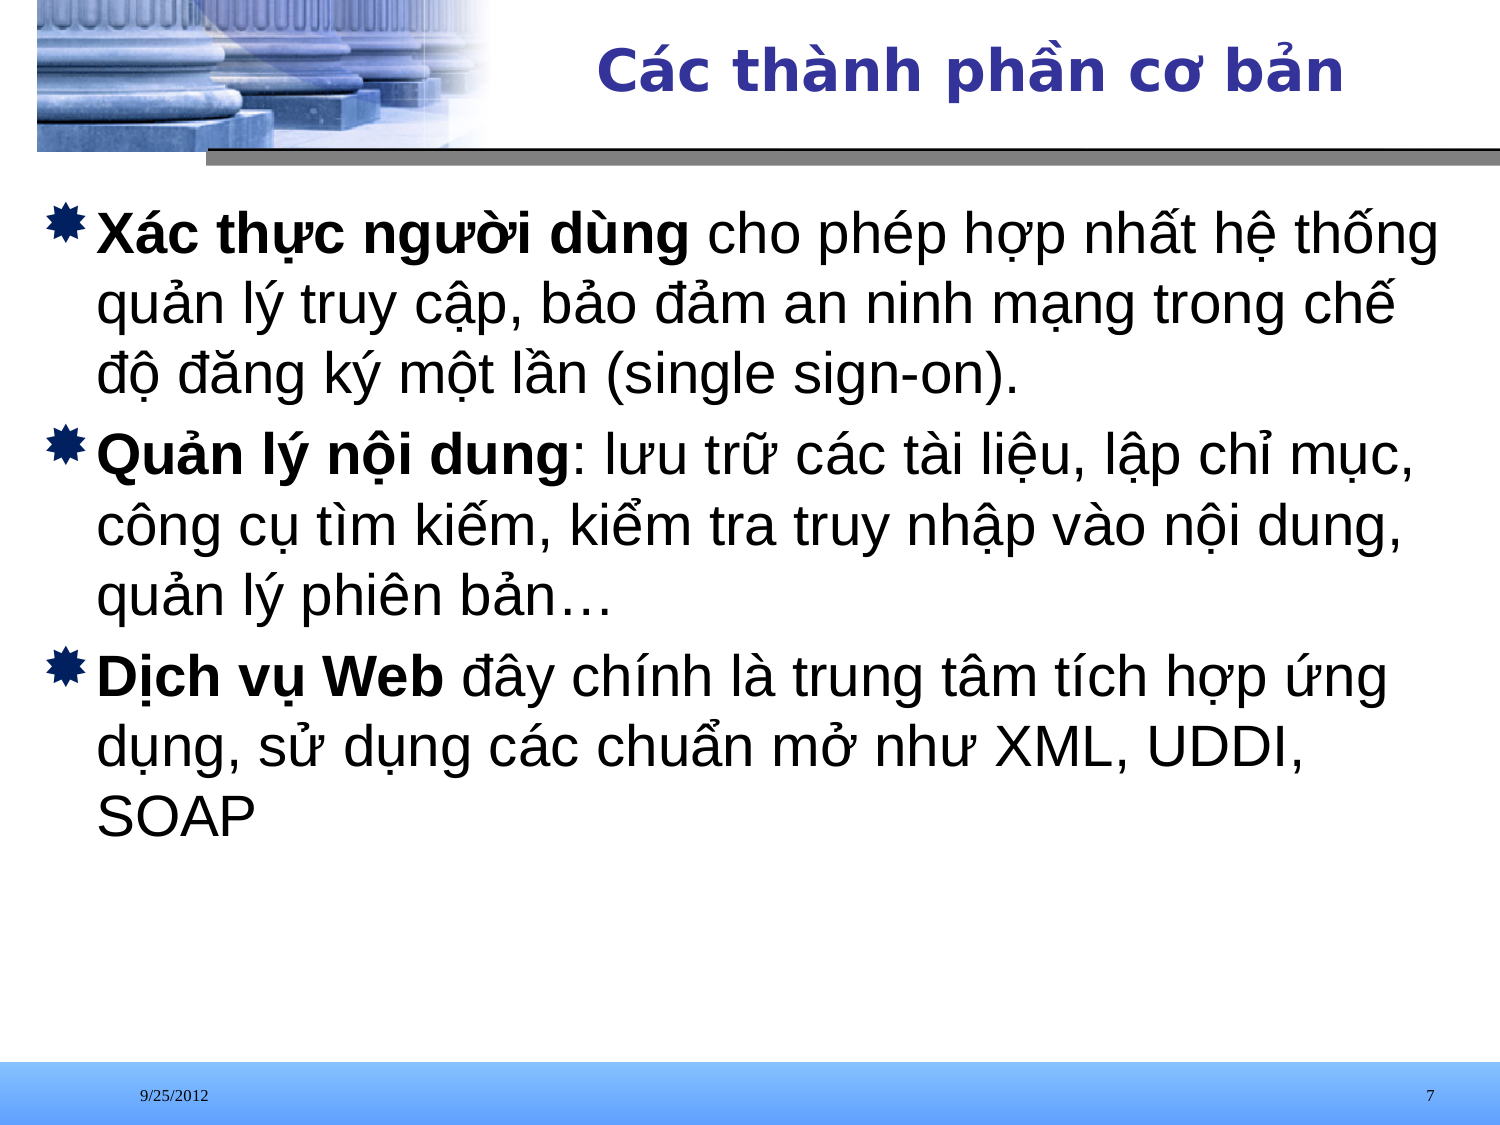

# Các thành phần cơ bản
Xác thực người dùng cho phép hợp nhất hệ thống quản lý truy cập, bảo đảm an ninh mạng trong chế độ đăng ký một lần (single sign-on).
Quản lý nội dung: lưu trữ các tài liệu, lập chỉ mục, công cụ tìm kiếm, kiểm tra truy nhập vào nội dung, quản lý phiên bản…
Dịch vụ Web đây chính là trung tâm tích hợp ứng dụng, sử dụng các chuẩn mở như XML, UDDI, SOAP

9/25/2012
7